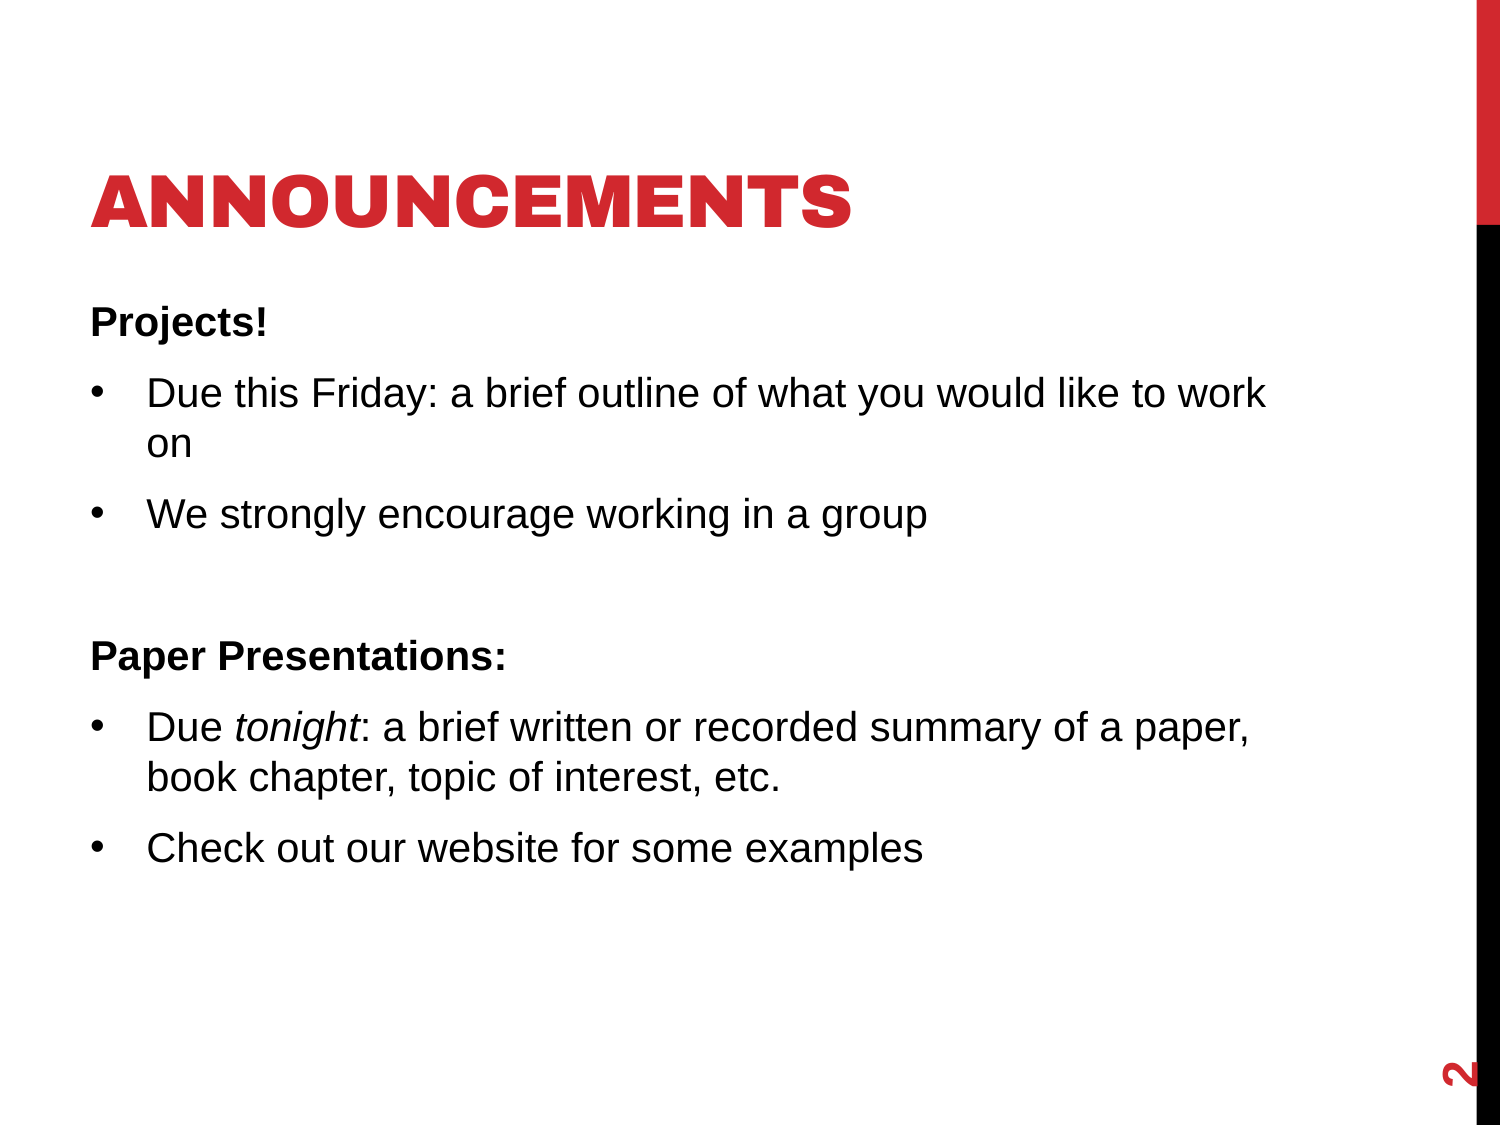

# Announcements
Projects!
Due this Friday: a brief outline of what you would like to work on
We strongly encourage working in a group

Paper Presentations:
Due tonight: a brief written or recorded summary of a paper, book chapter, topic of interest, etc.
Check out our website for some examples
2